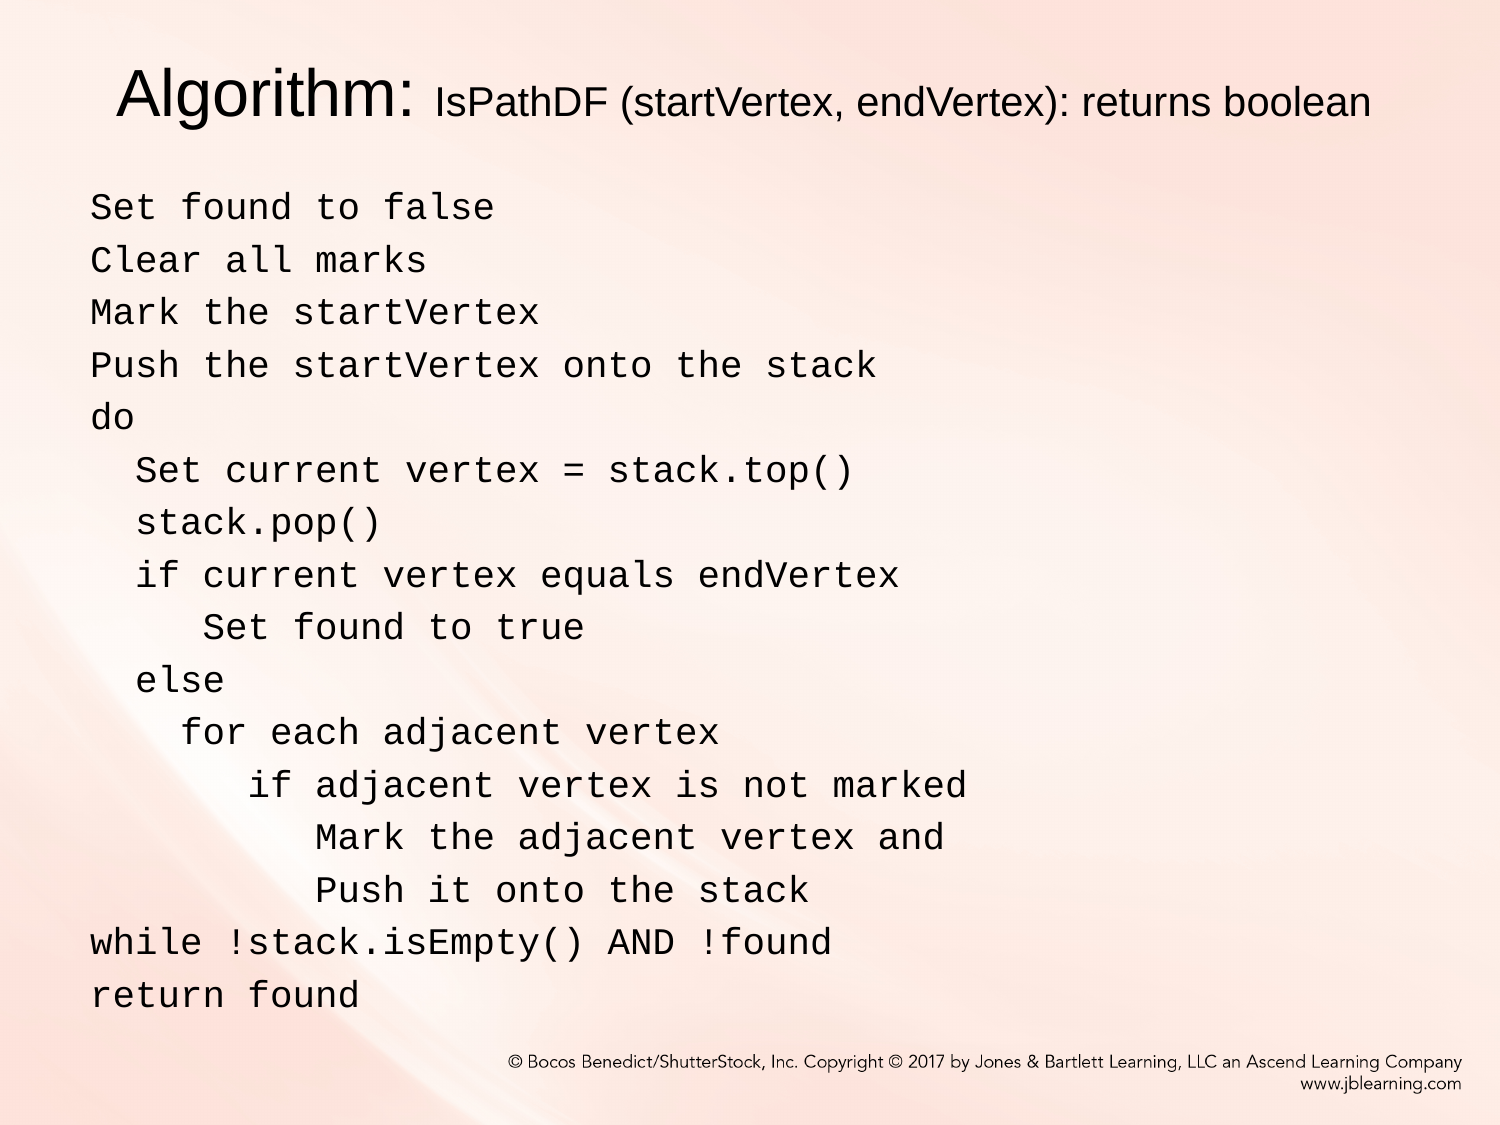

# Algorithm: IsPathDF (startVertex, endVertex): returns boolean
Set found to false
Clear all marks
Mark the startVertex
Push the startVertex onto the stack
do
  Set current vertex = stack.top()
  stack.pop()
  if current vertex equals endVertex
     Set found to true
  else
    for each adjacent vertex
       if adjacent vertex is not marked
          Mark the adjacent vertex and
          Push it onto the stack
while !stack.isEmpty() AND !found
return found